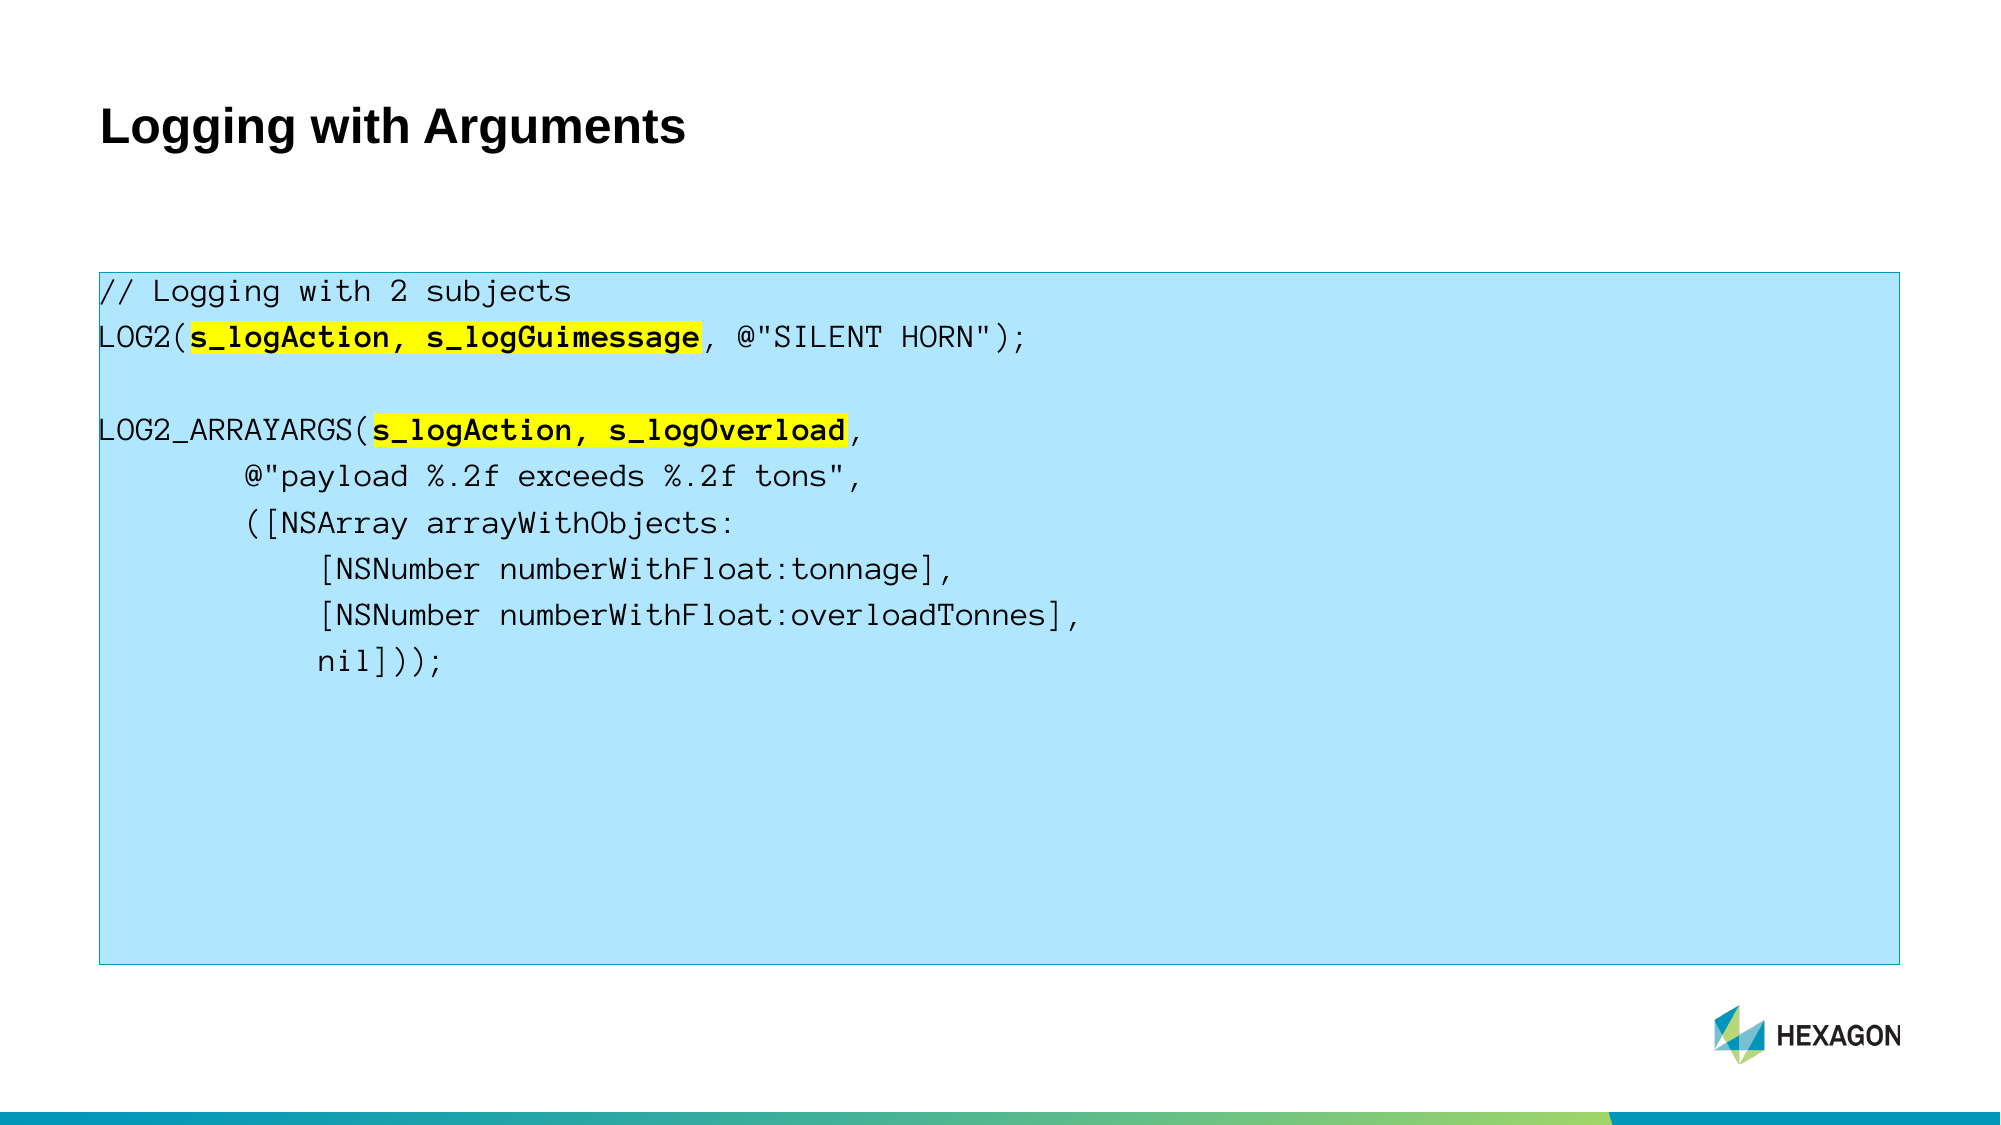

# Logging with Arguments
// Logging with 2 subjects
LOG2(s_logAction, s_logGuimessage, @"SILENT HORN");

LOG2_ARRAYARGS(s_logAction, s_logOverload,
        @"payload %.2f exceeds %.2f tons",
        ([NSArray arrayWithObjects:
            [NSNumber numberWithFloat:tonnage],
            [NSNumber numberWithFloat:overloadTonnes],
            nil]));